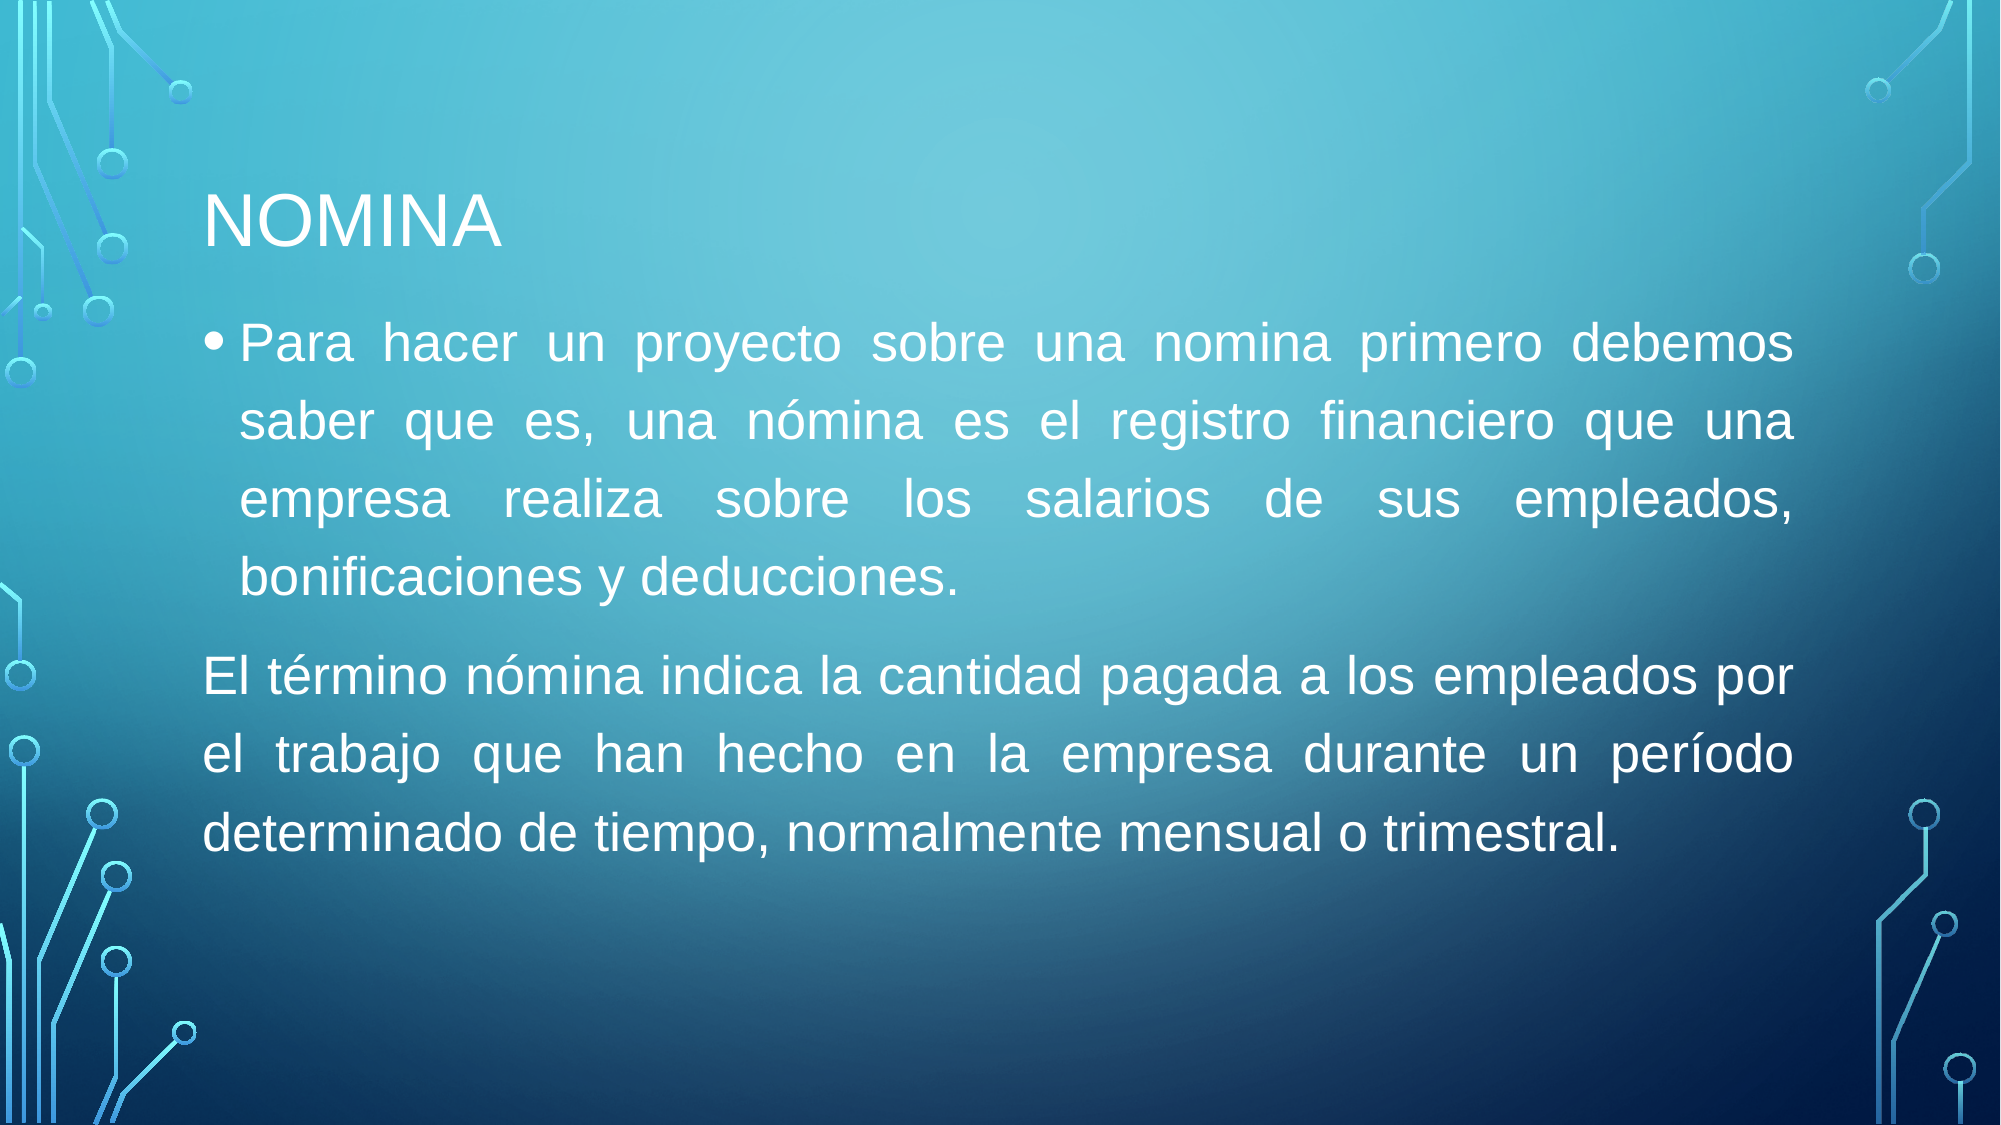

# nomina
Para hacer un proyecto sobre una nomina primero debemos saber que es, una nómina es el registro financiero que una empresa realiza sobre los salarios de sus empleados, bonificaciones y deducciones.
El término nómina indica la cantidad pagada a los empleados por el trabajo que han hecho en la empresa durante un período determinado de tiempo, normalmente mensual o trimestral.